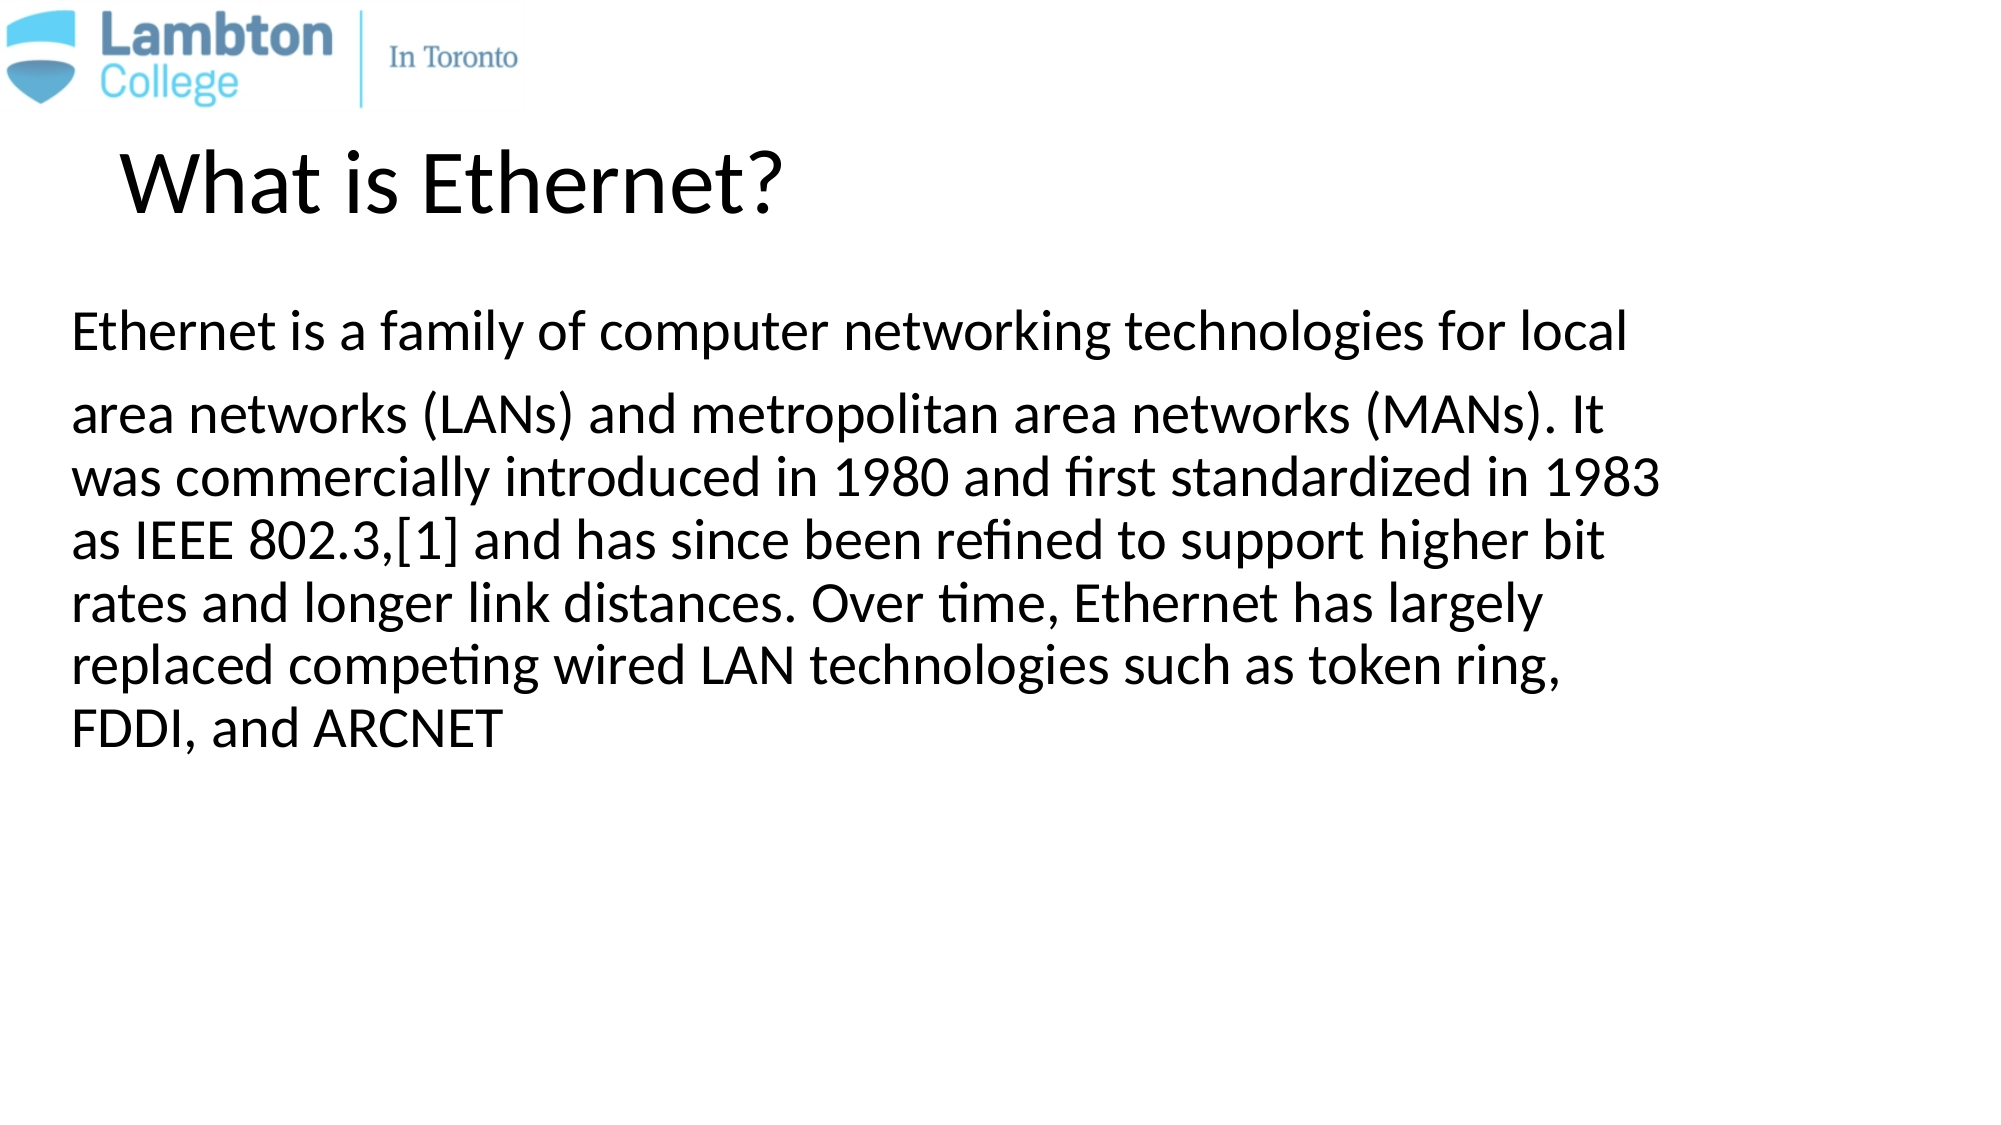

# What is Ethernet?
Ethernet is a family of computer networking technologies for local
area networks (LANs) and metropolitan area networks (MANs). It was commercially introduced in 1980 and first standardized in 1983 as IEEE 802.3,[1] and has since been refined to support higher bit rates and longer link distances. Over time, Ethernet has largely replaced competing wired LAN technologies such as token ring, FDDI, and ARCNET